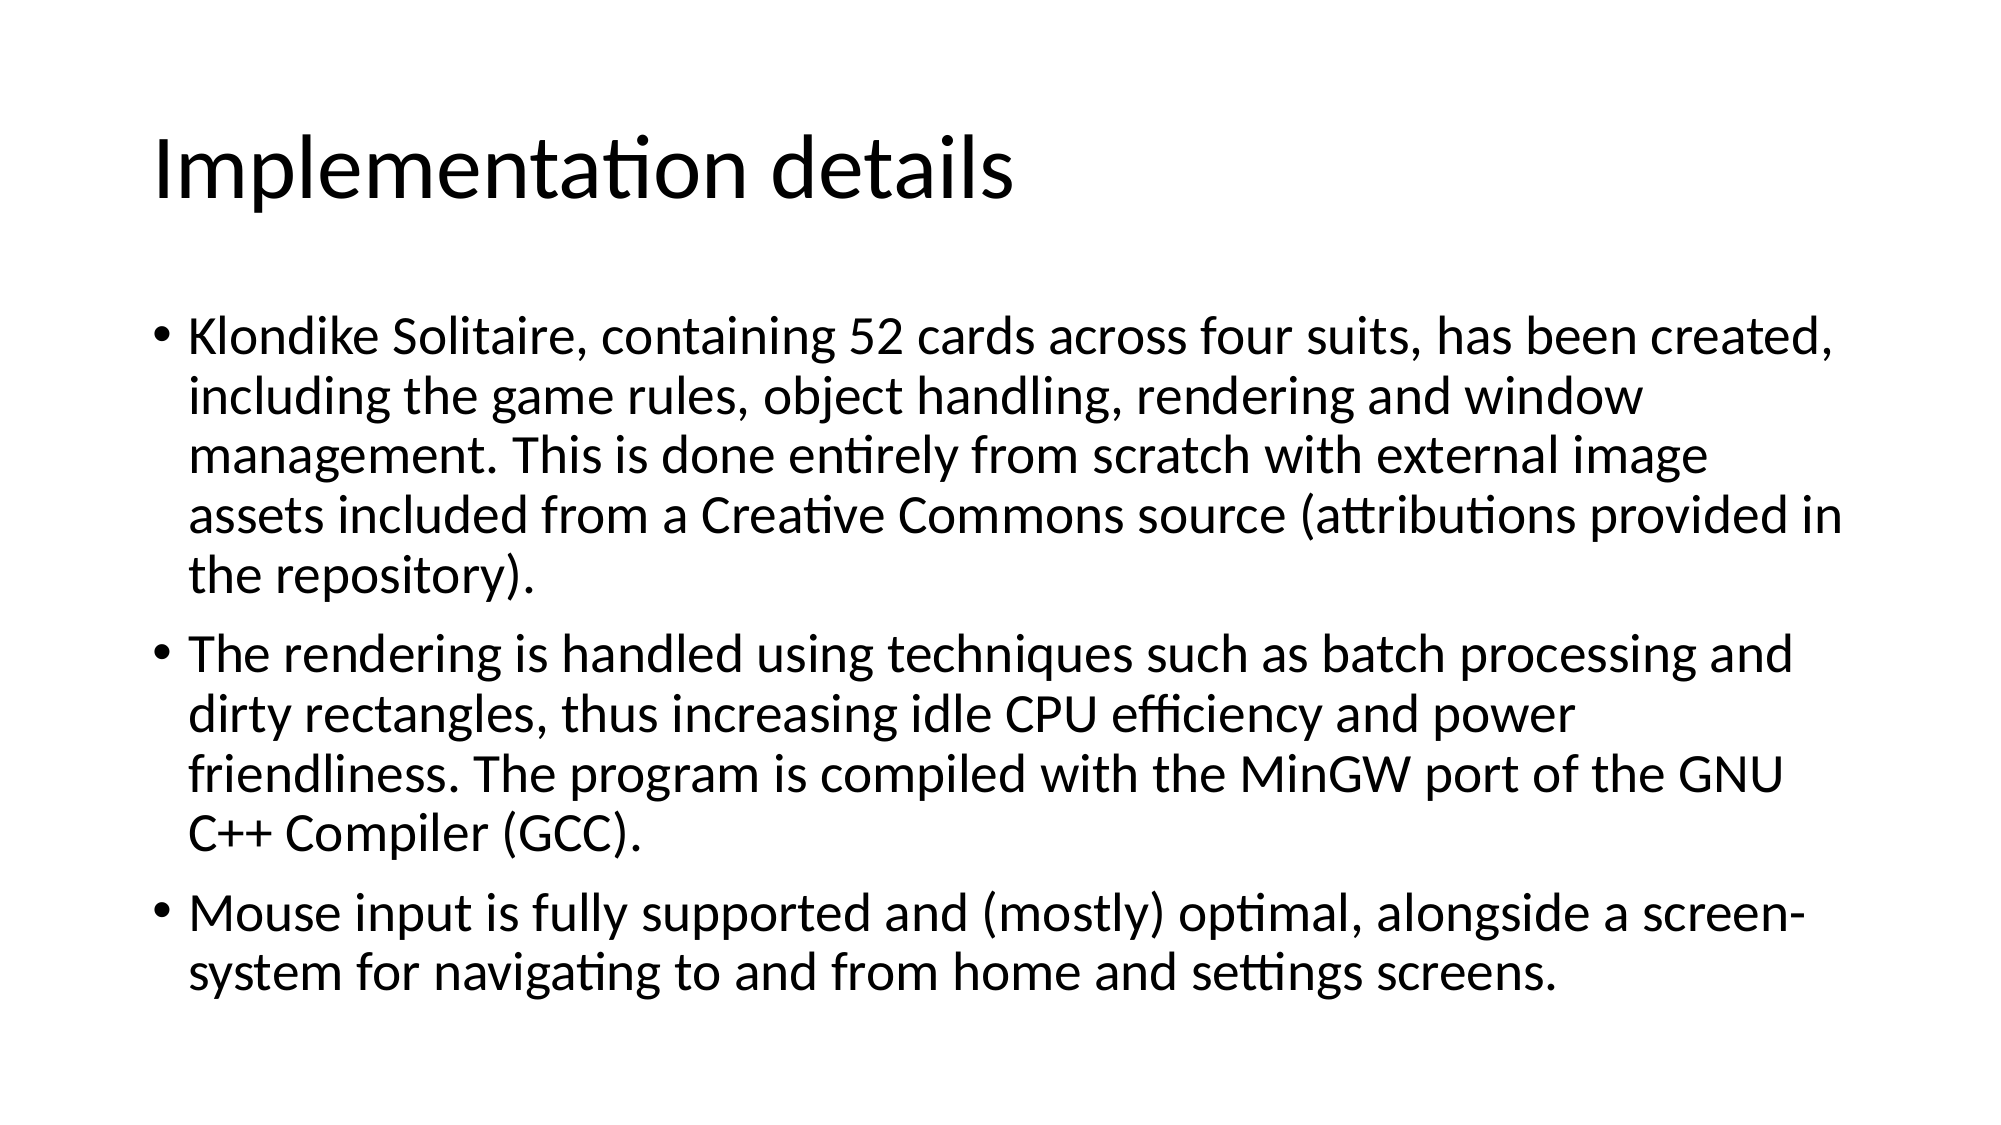

# Implementation details
Klondike Solitaire, containing 52 cards across four suits, has been created, including the game rules, object handling, rendering and window management. This is done entirely from scratch with external image assets included from a Creative Commons source (attributions provided in the repository).
The rendering is handled using techniques such as batch processing and dirty rectangles, thus increasing idle CPU efficiency and power friendliness. The program is compiled with the MinGW port of the GNU C++ Compiler (GCC).
Mouse input is fully supported and (mostly) optimal, alongside a screen-system for navigating to and from home and settings screens.